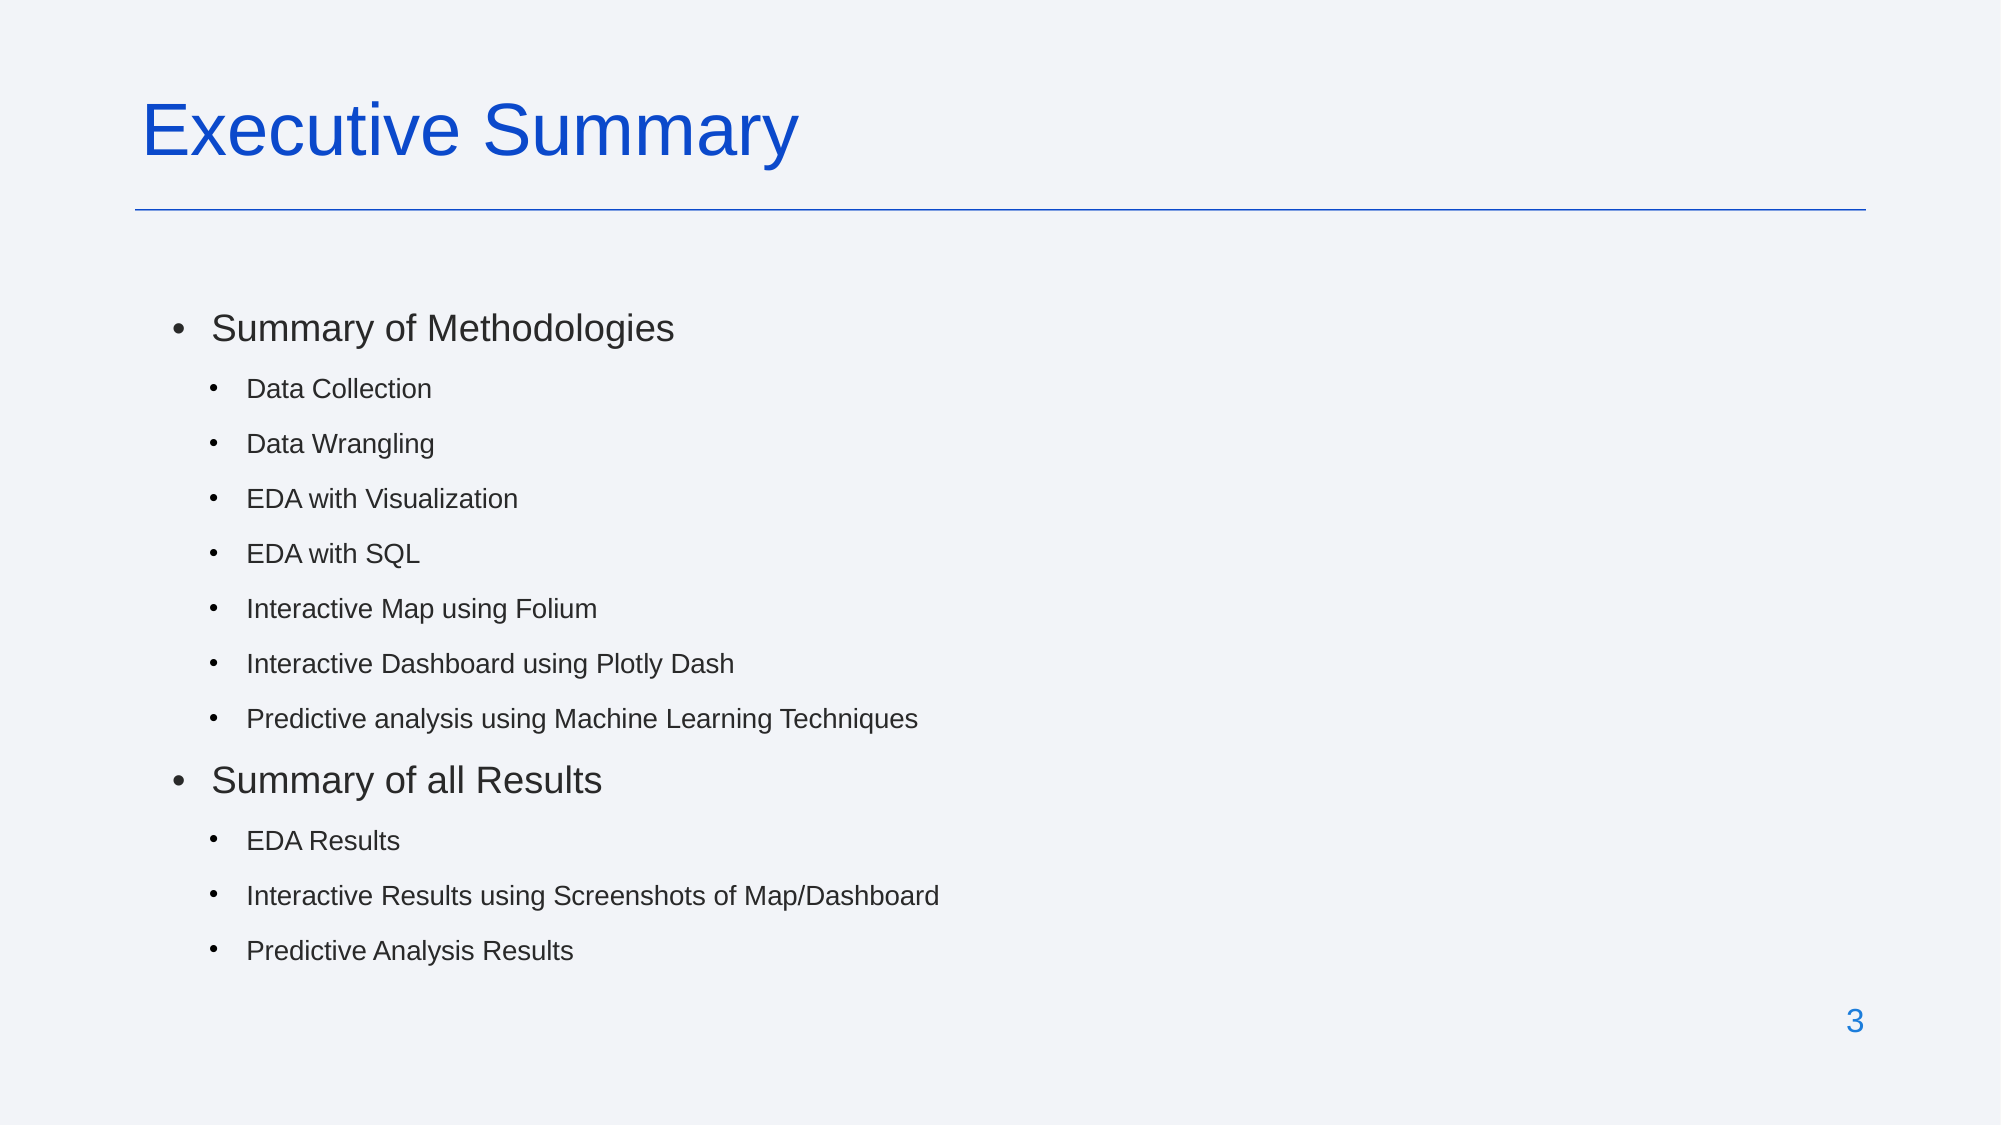

Executive Summary
Summary of Methodologies
Data Collection
Data Wrangling
EDA with Visualization
EDA with SQL
Interactive Map using Folium
Interactive Dashboard using Plotly Dash
Predictive analysis using Machine Learning Techniques
Summary of all Results
EDA Results
Interactive Results using Screenshots of Map/Dashboard
Predictive Analysis Results
3